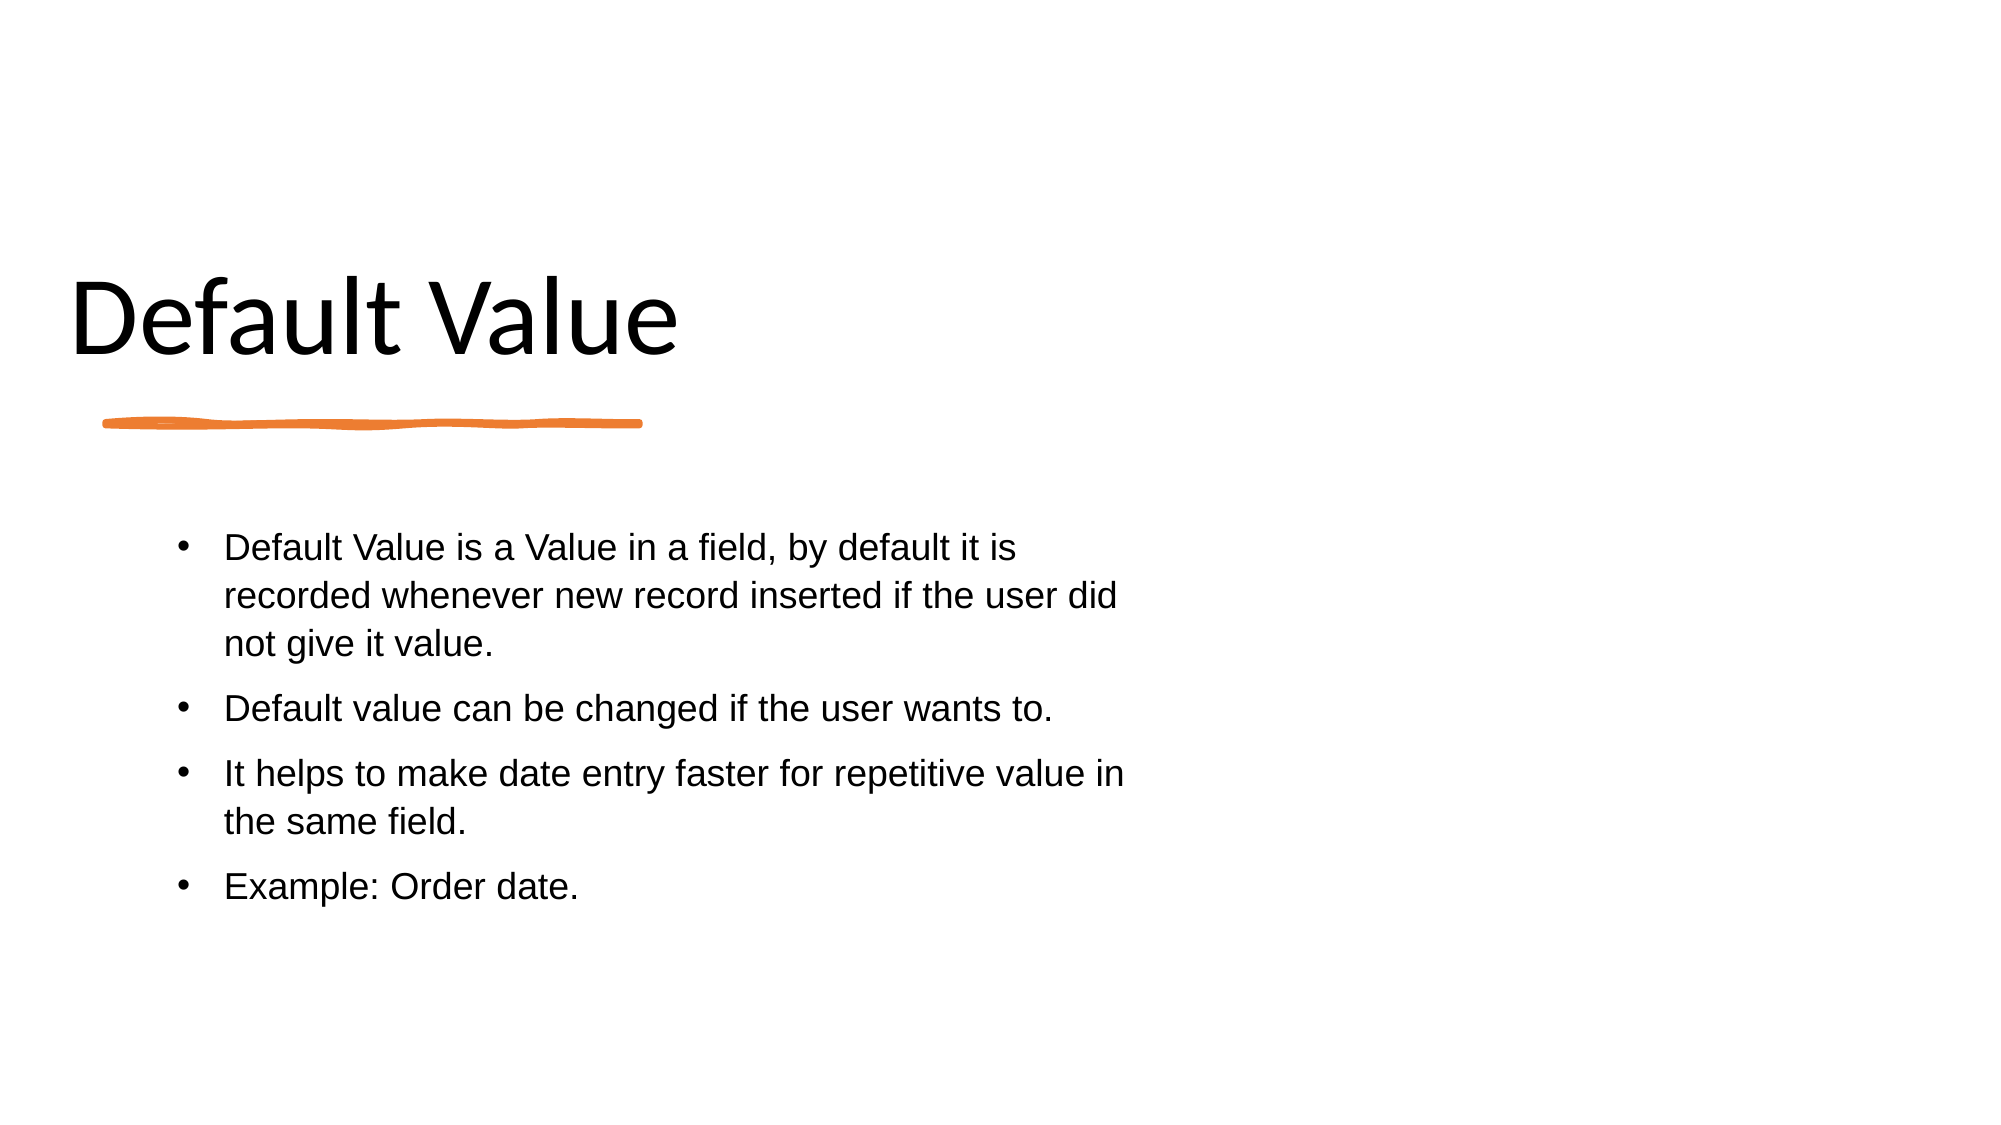

# Default Value

Default Value is a Value in a field, by default it is recorded whenever new record inserted if the user did not give it value.
Default value can be changed if the user wants to.
It helps to make date entry faster for repetitive value in the same field.
Example: Order date.